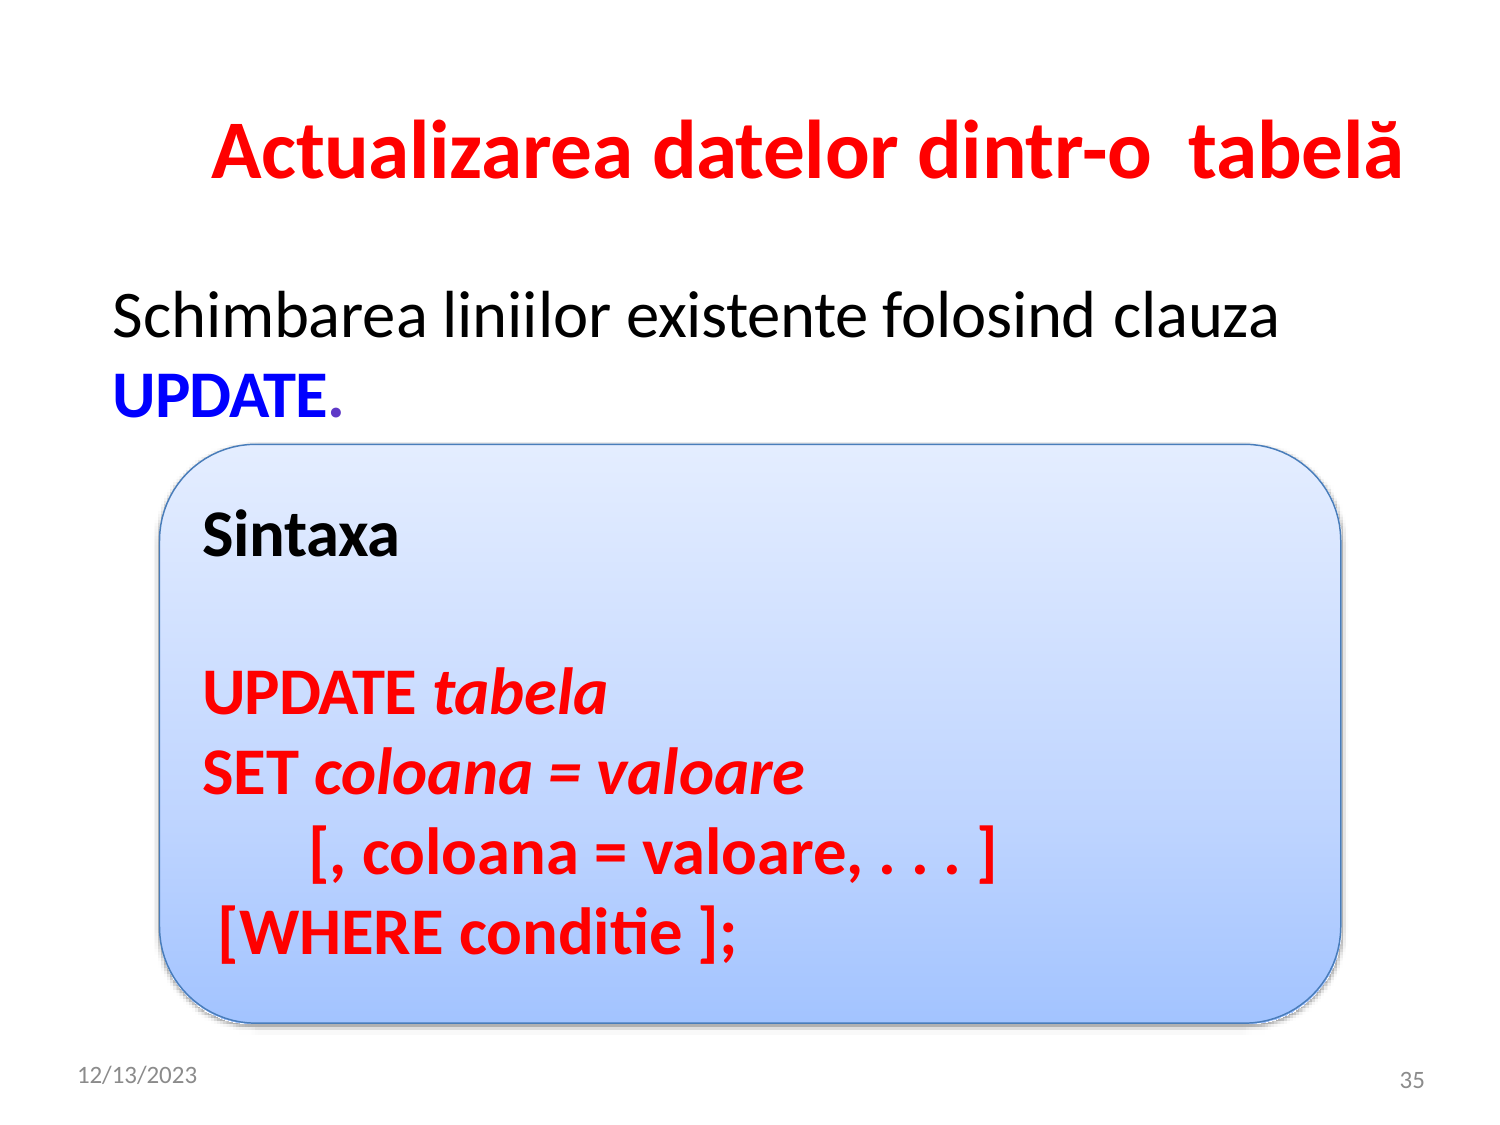

# Actualizarea datelor dintr-o  tabelă
Schimbarea liniilor existente folosind clauza
UPDATE.
Sintaxa

UPDATE tabela
SET coloana = valoare
[, coloana = valoare, . . . ]  [WHERE conditie ];

12/13/2023
35